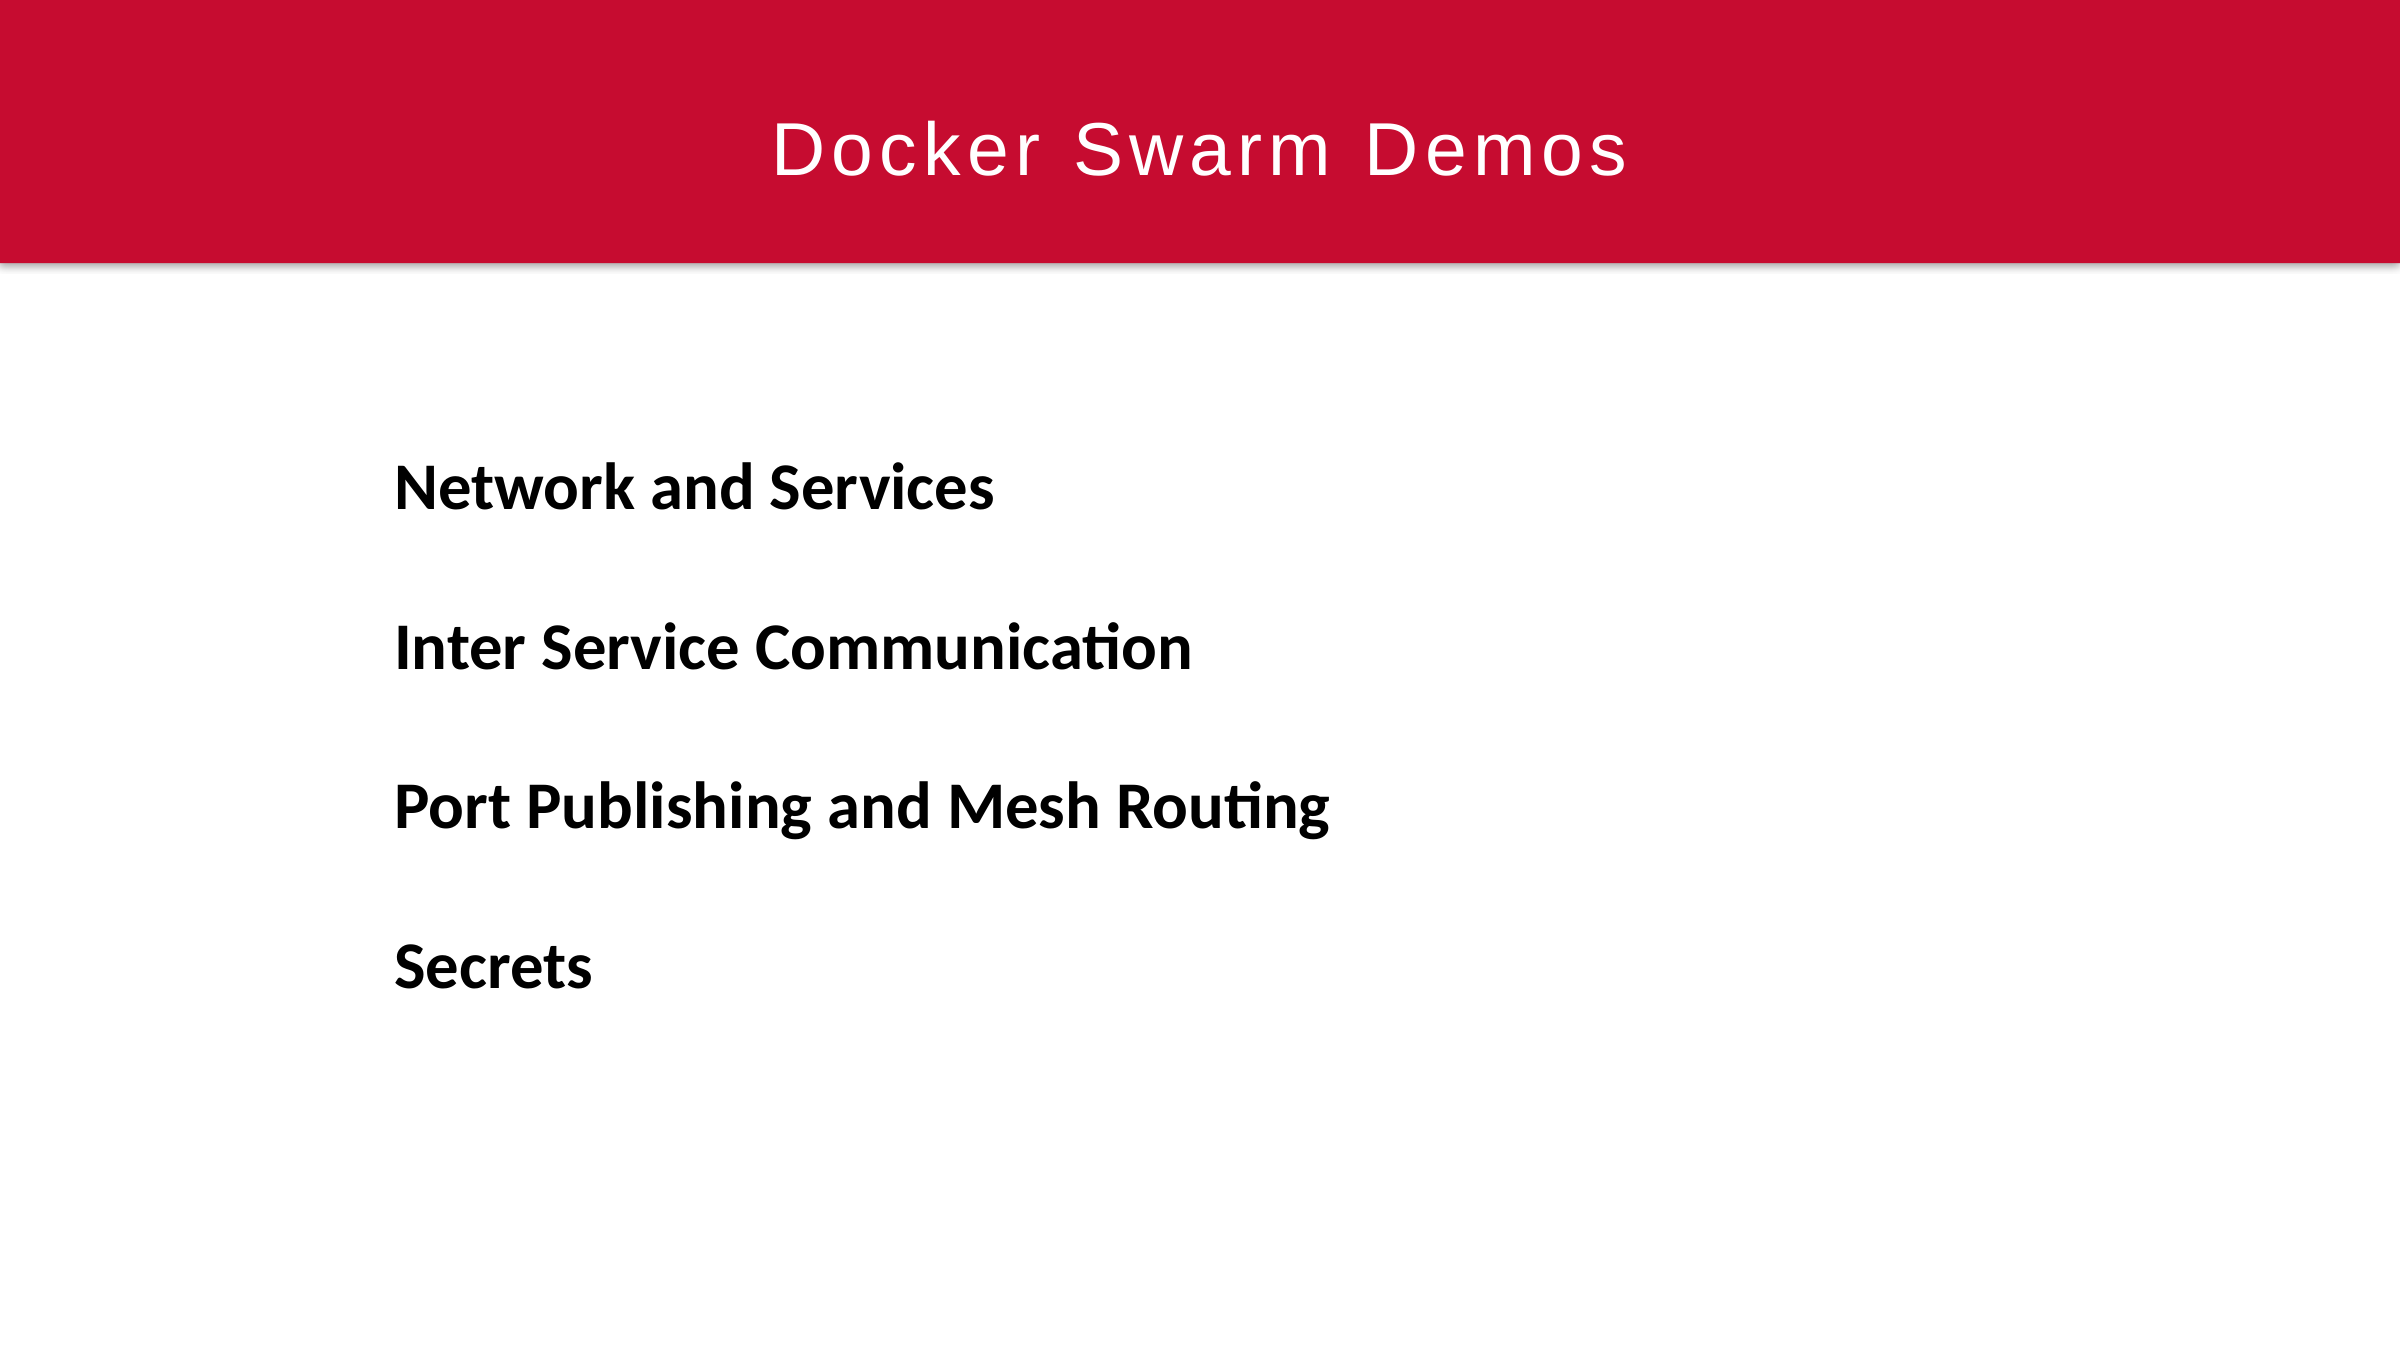

Docker Swarm Demos
Network and Services

Inter Service Communication

Port Publishing and Mesh Routing

Secrets